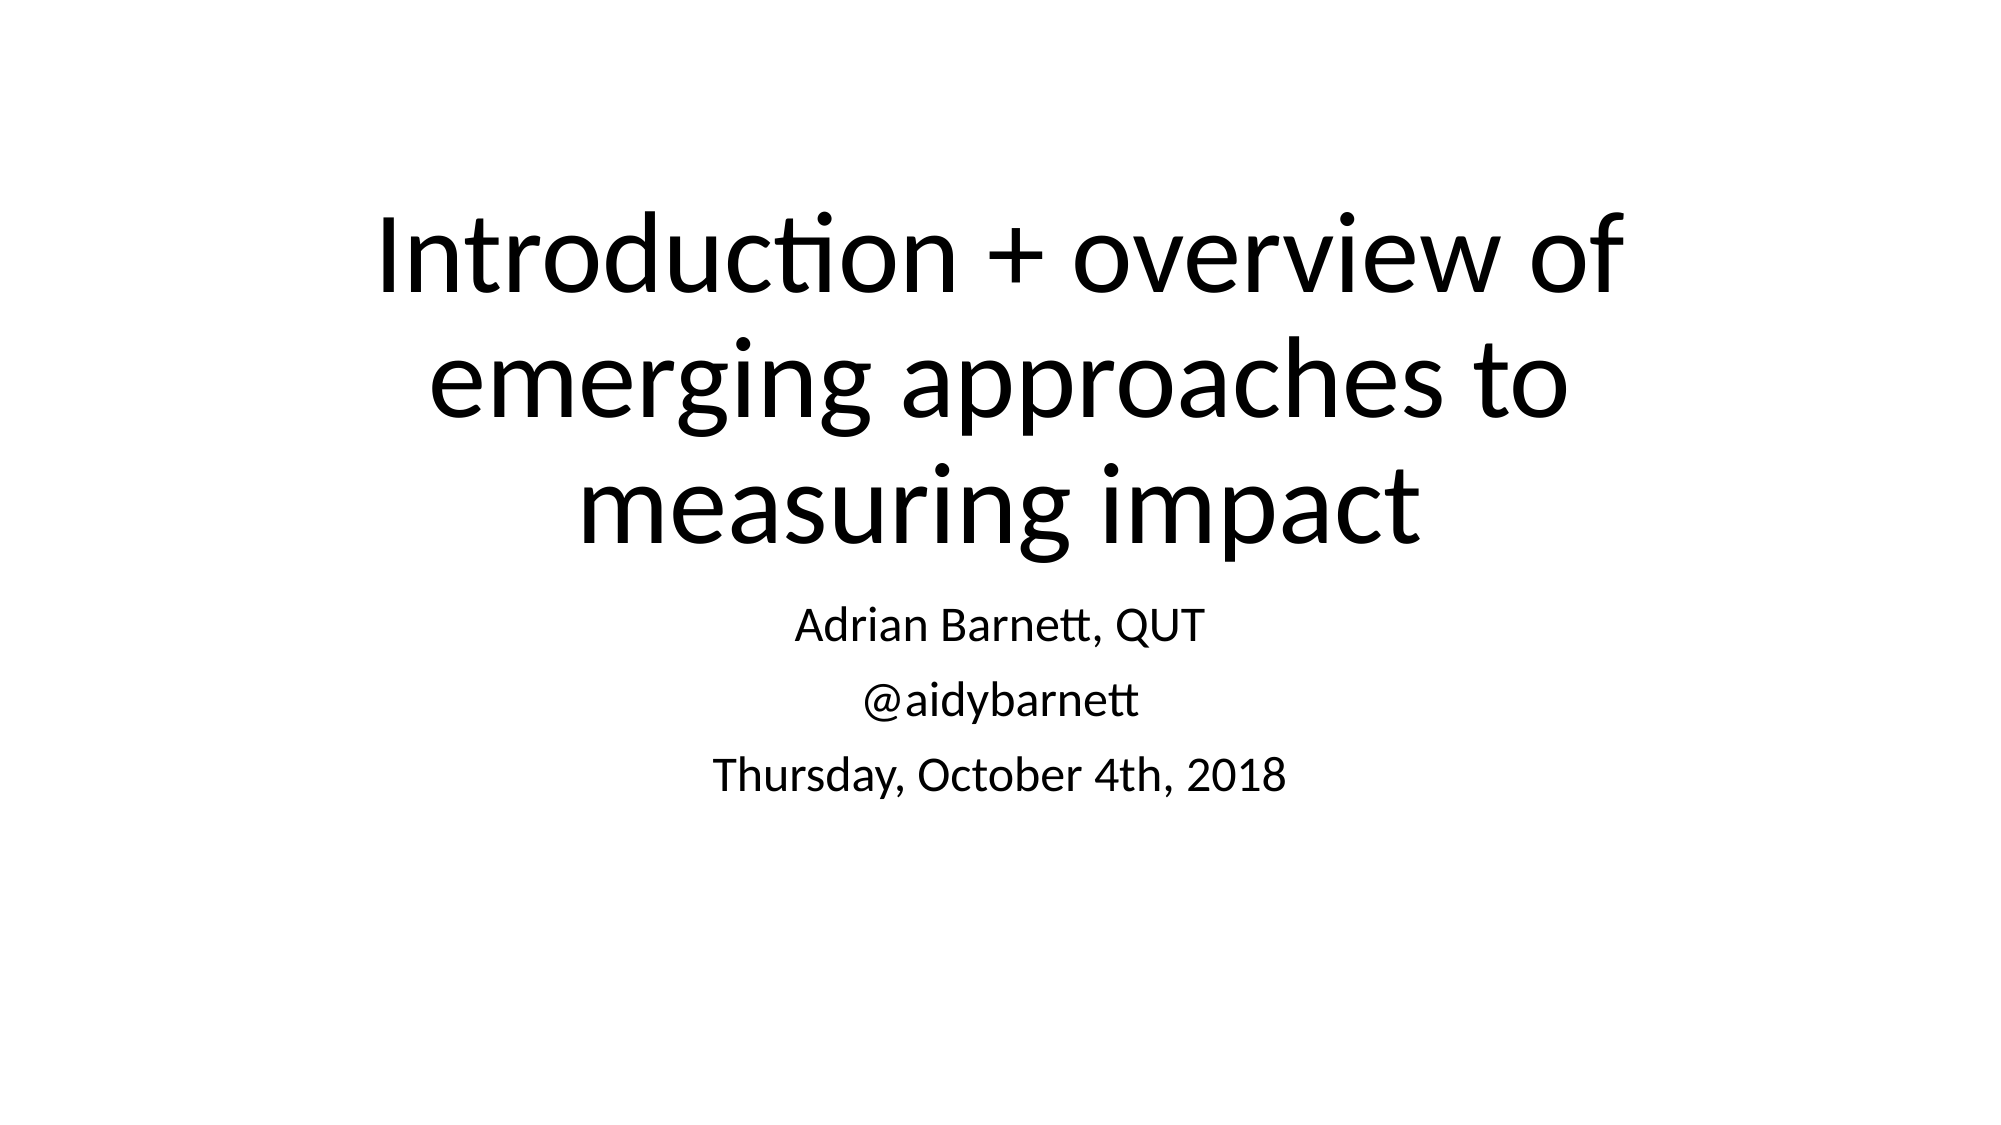

# Introduction + overview of emerging approaches to measuring impact
Adrian Barnett, QUT
@aidybarnett
Thursday, October 4th, 2018